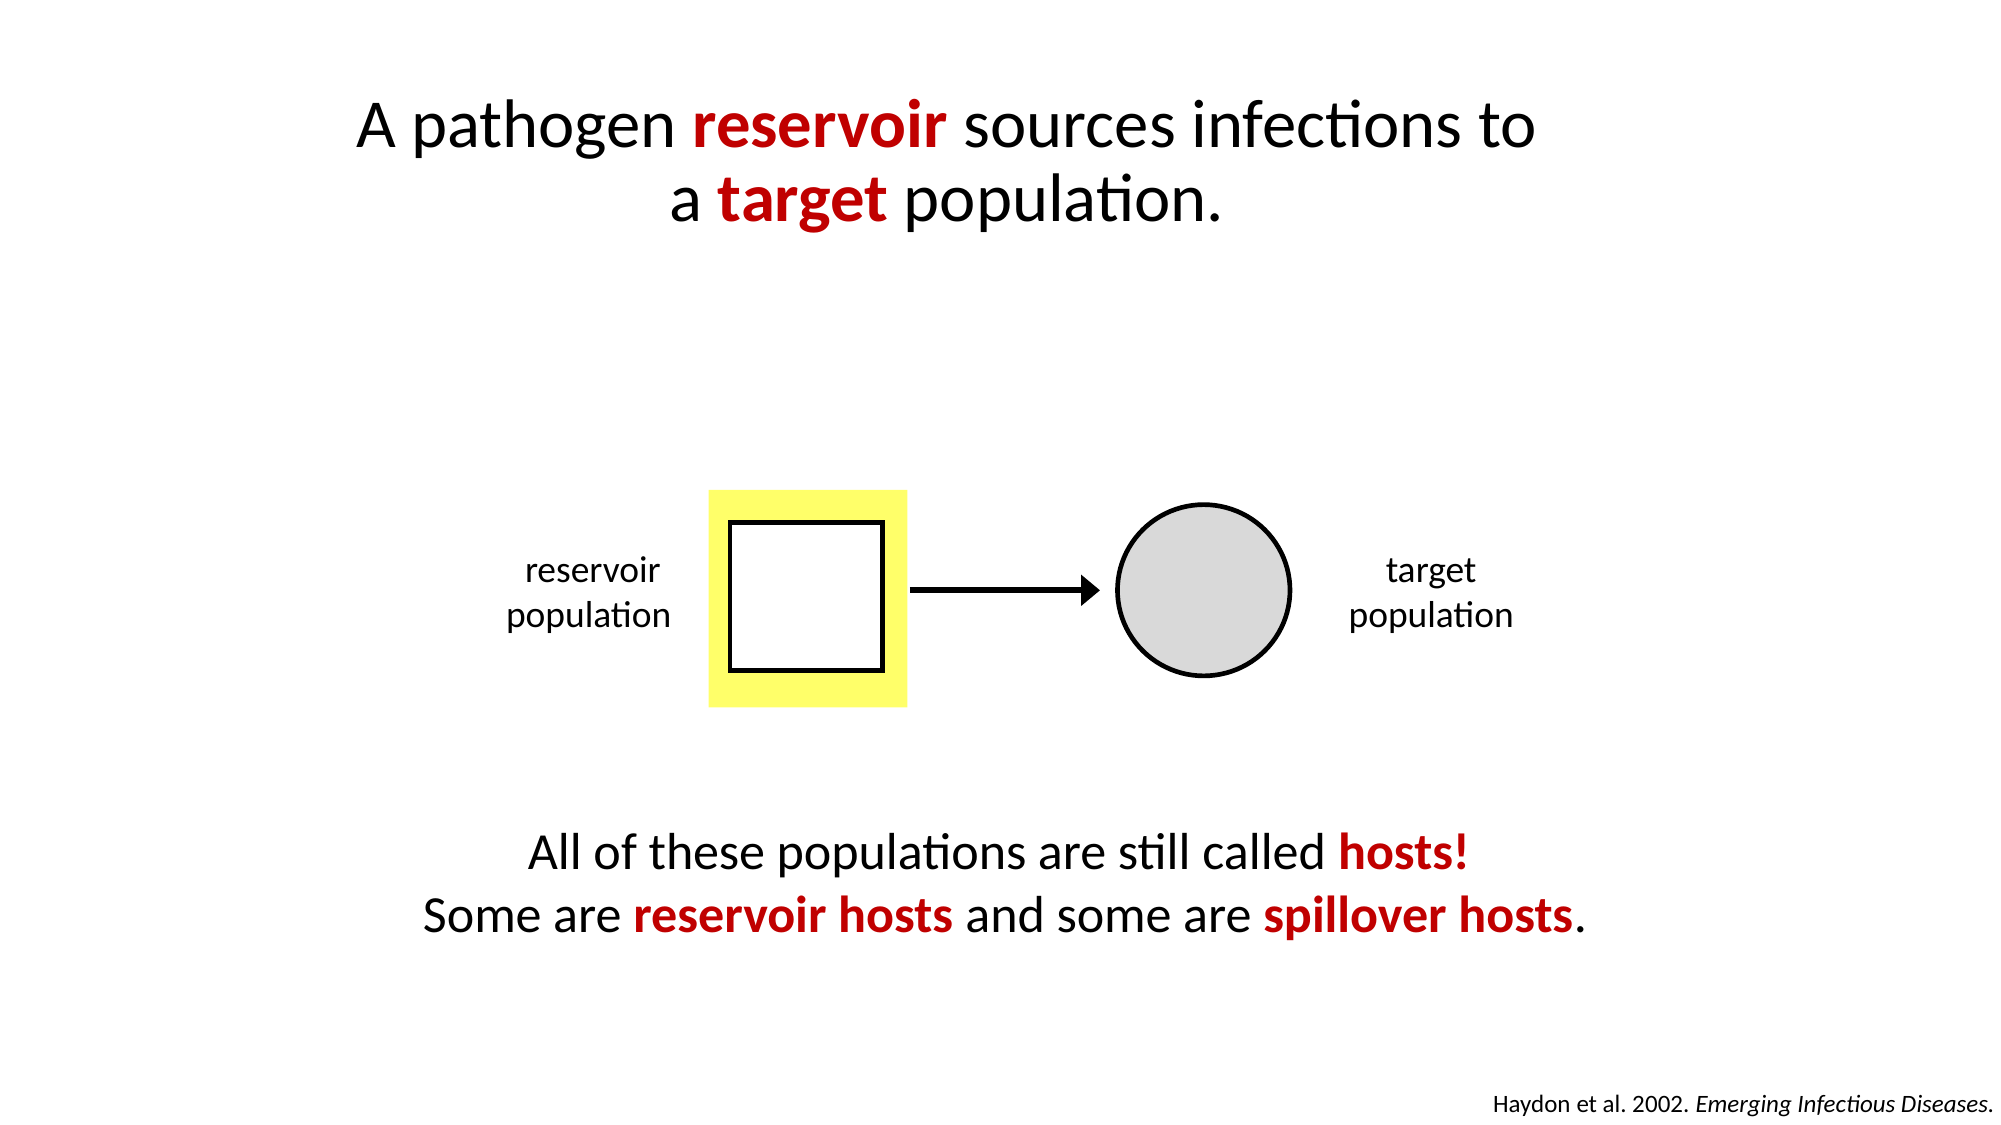

# A pathogen reservoir sources infections to a target population.

reservoir population
target population
All of these populations are still called hosts!
Some are reservoir hosts and some are spillover hosts.
Haydon et al. 2002. Emerging Infectious Diseases.